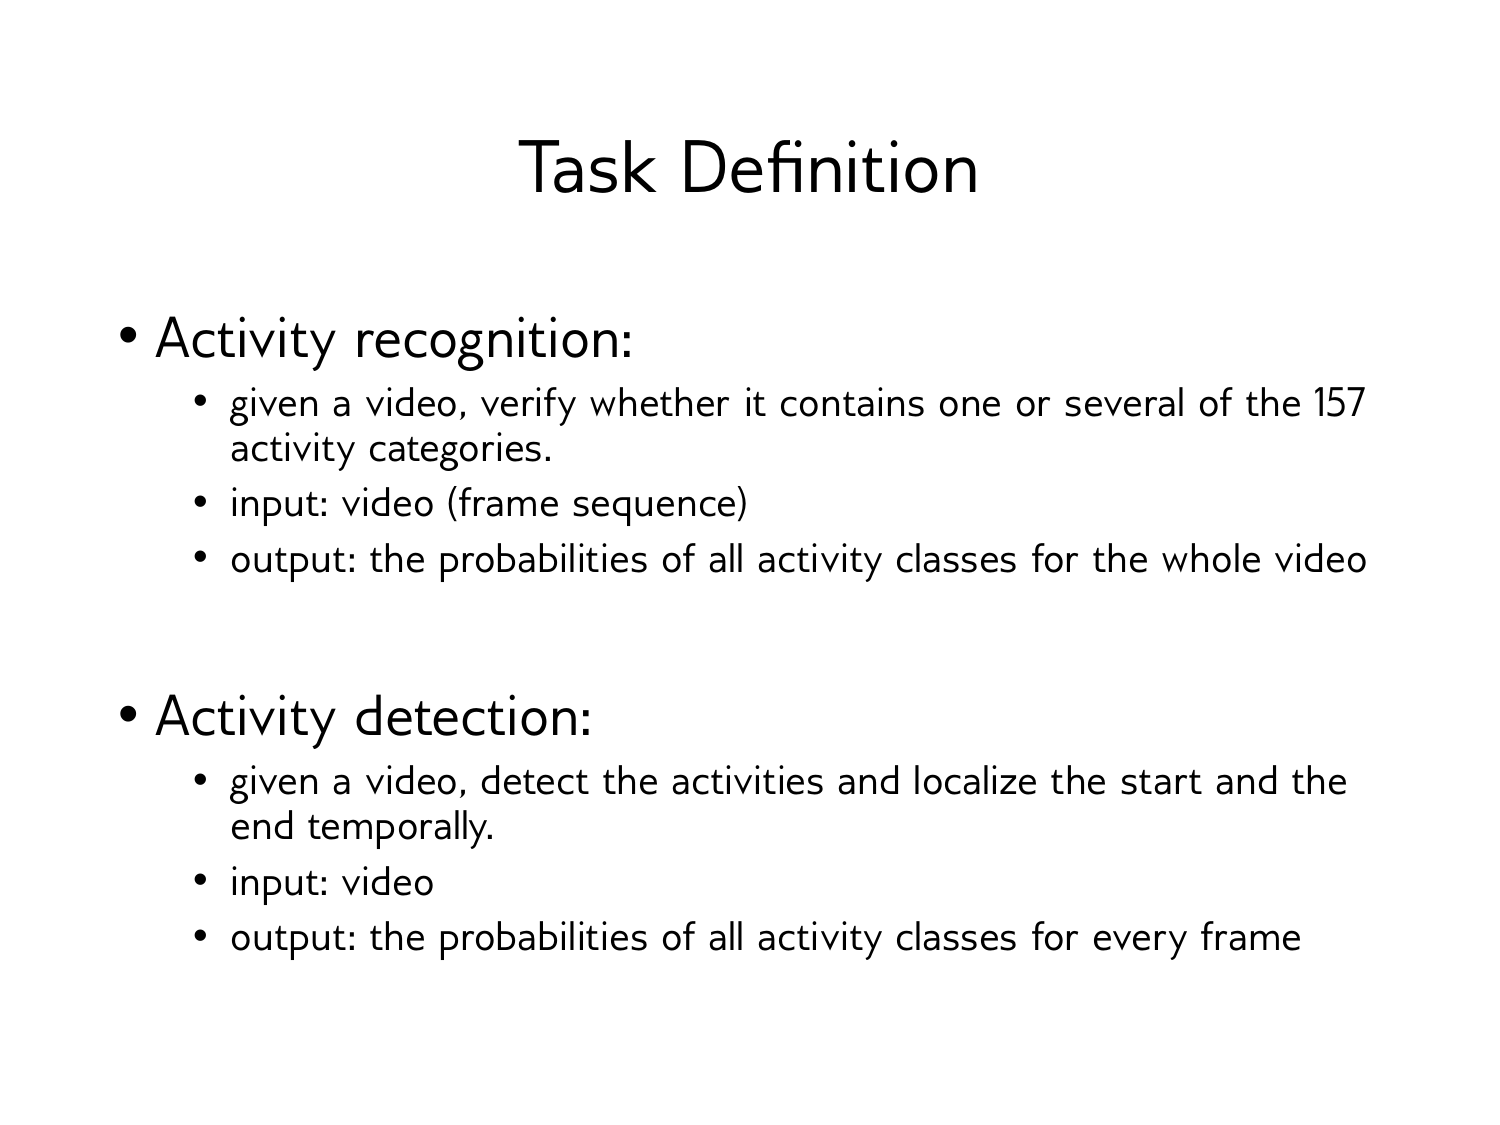

# Task Definition
Activity recognition:
given a video, verify whether it contains one or several of the 157 activity categories.
input: video (frame sequence)
output: the probabilities of all activity classes for the whole video

Activity detection:
given a video, detect the activities and localize the start and the end temporally.
input: video
output: the probabilities of all activity classes for every frame